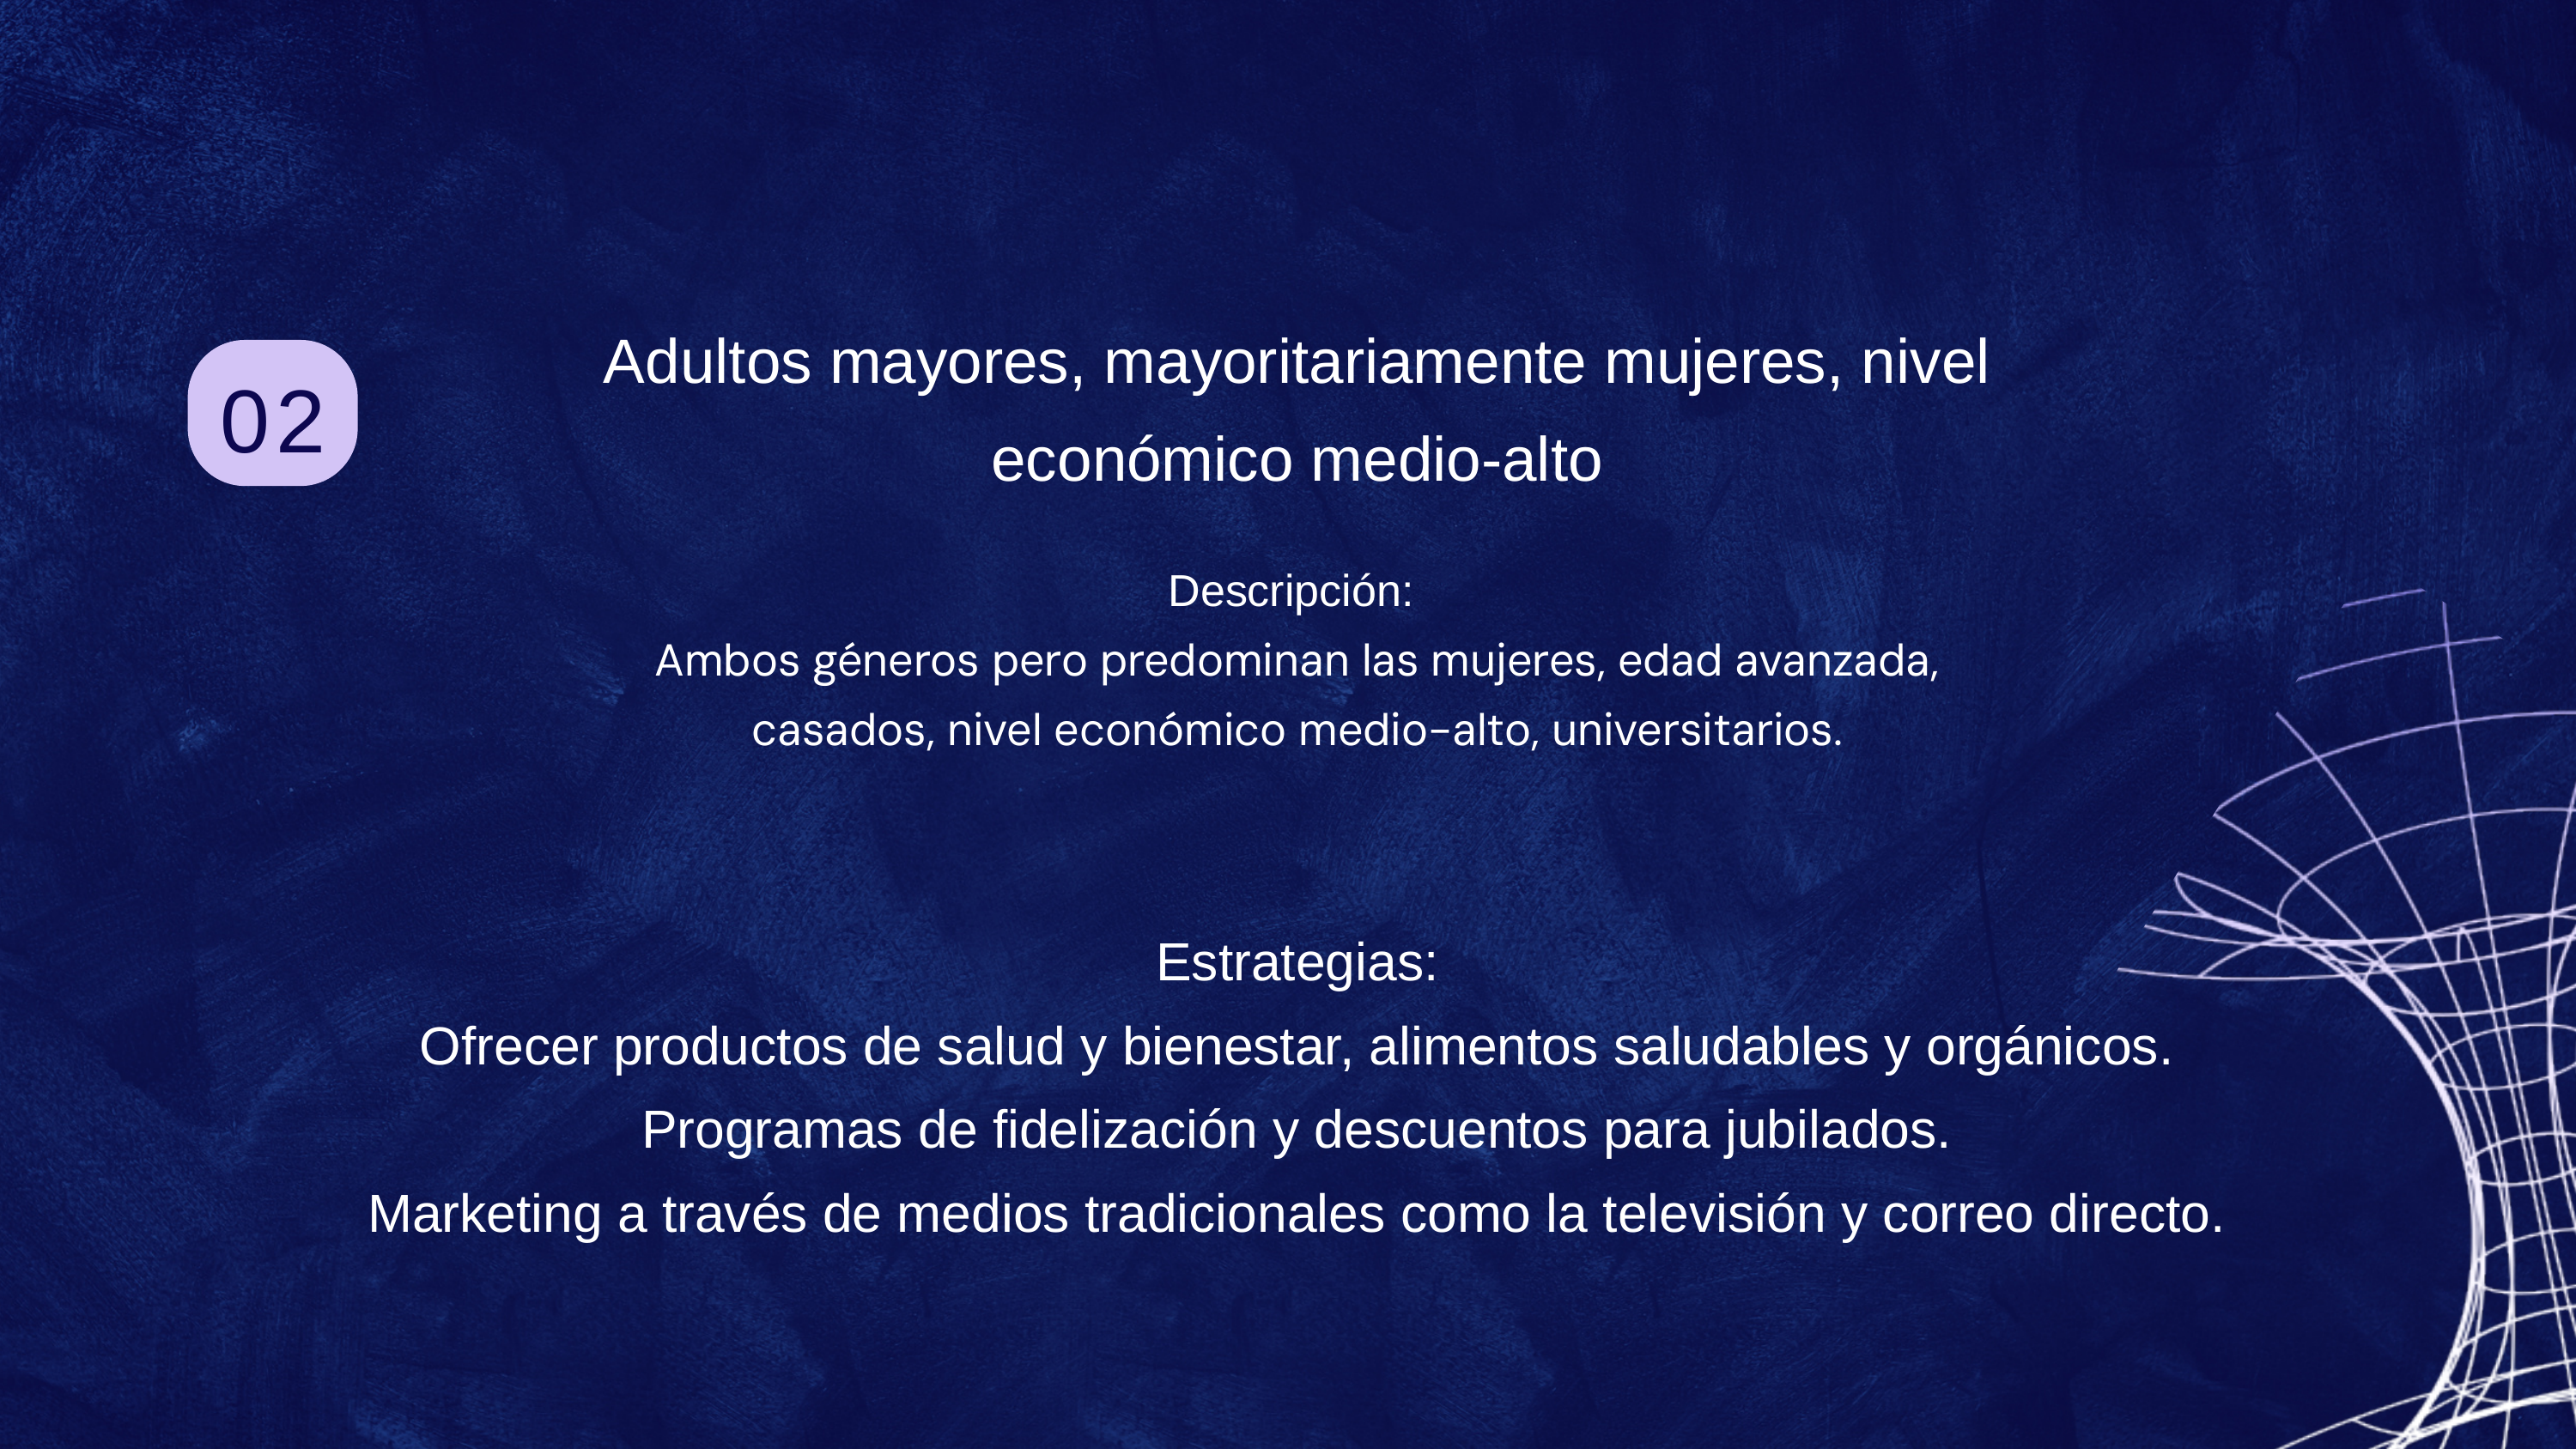

Adultos mayores, mayoritariamente mujeres, nivel económico medio-alto

02
Descripción:
Ambos géneros pero predominan las mujeres, edad avanzada, casados, nivel económico medio-alto, universitarios.

Estrategias:
Ofrecer productos de salud y bienestar, alimentos saludables y orgánicos.
Programas de fidelización y descuentos para jubilados.
Marketing a través de medios tradicionales como la televisión y correo directo.